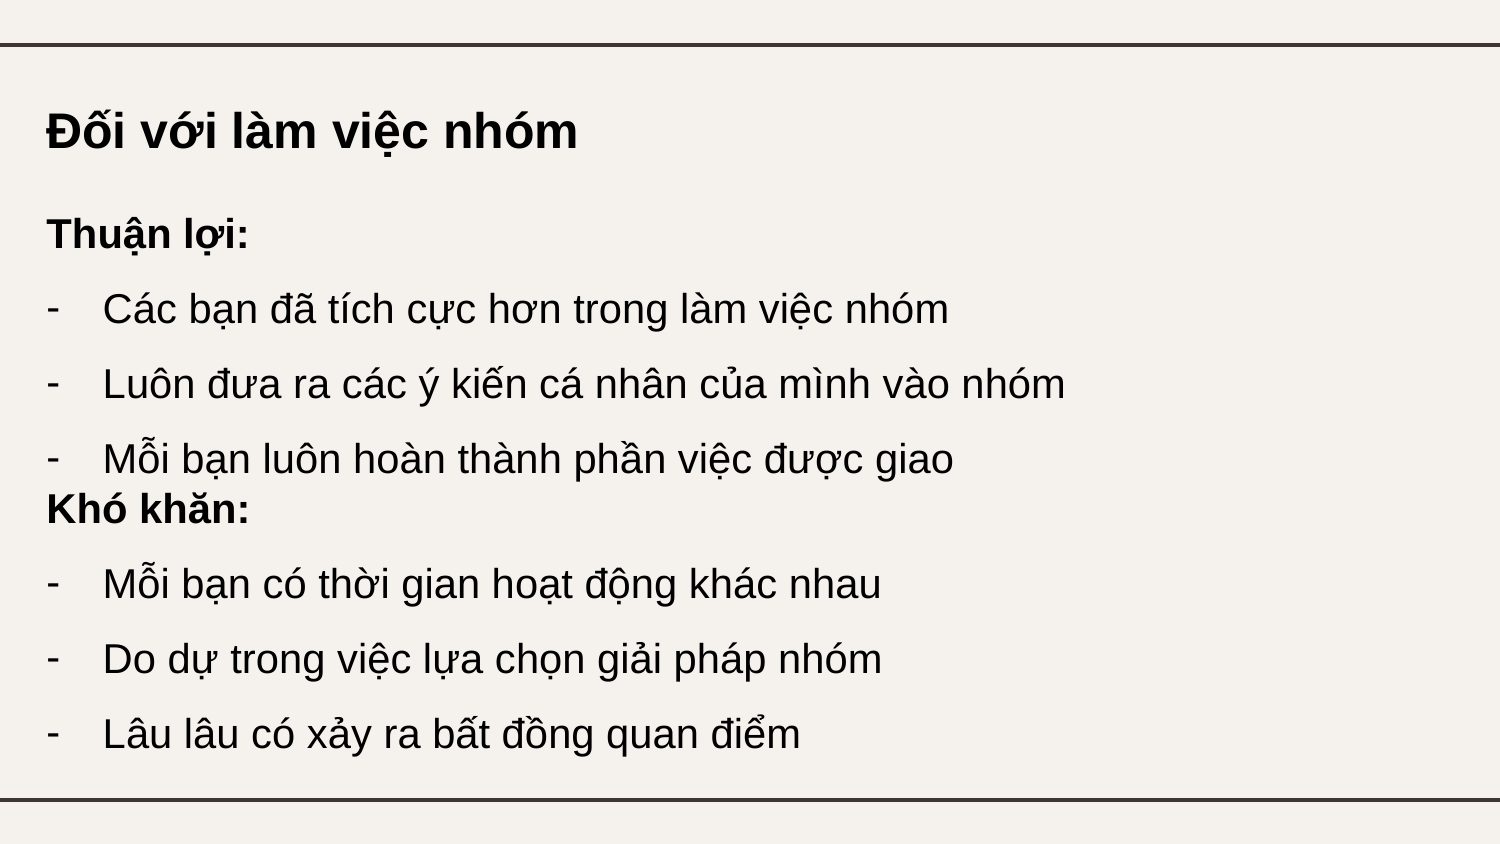

Đối với làm việc nhóm
Thuận lợi:
Các bạn đã tích cực hơn trong làm việc nhóm
Luôn đưa ra các ý kiến cá nhân của mình vào nhóm
Mỗi bạn luôn hoàn thành phần việc được giao
Khó khăn:
Mỗi bạn có thời gian hoạt động khác nhau
Do dự trong việc lựa chọn giải pháp nhóm
Lâu lâu có xảy ra bất đồng quan điểm